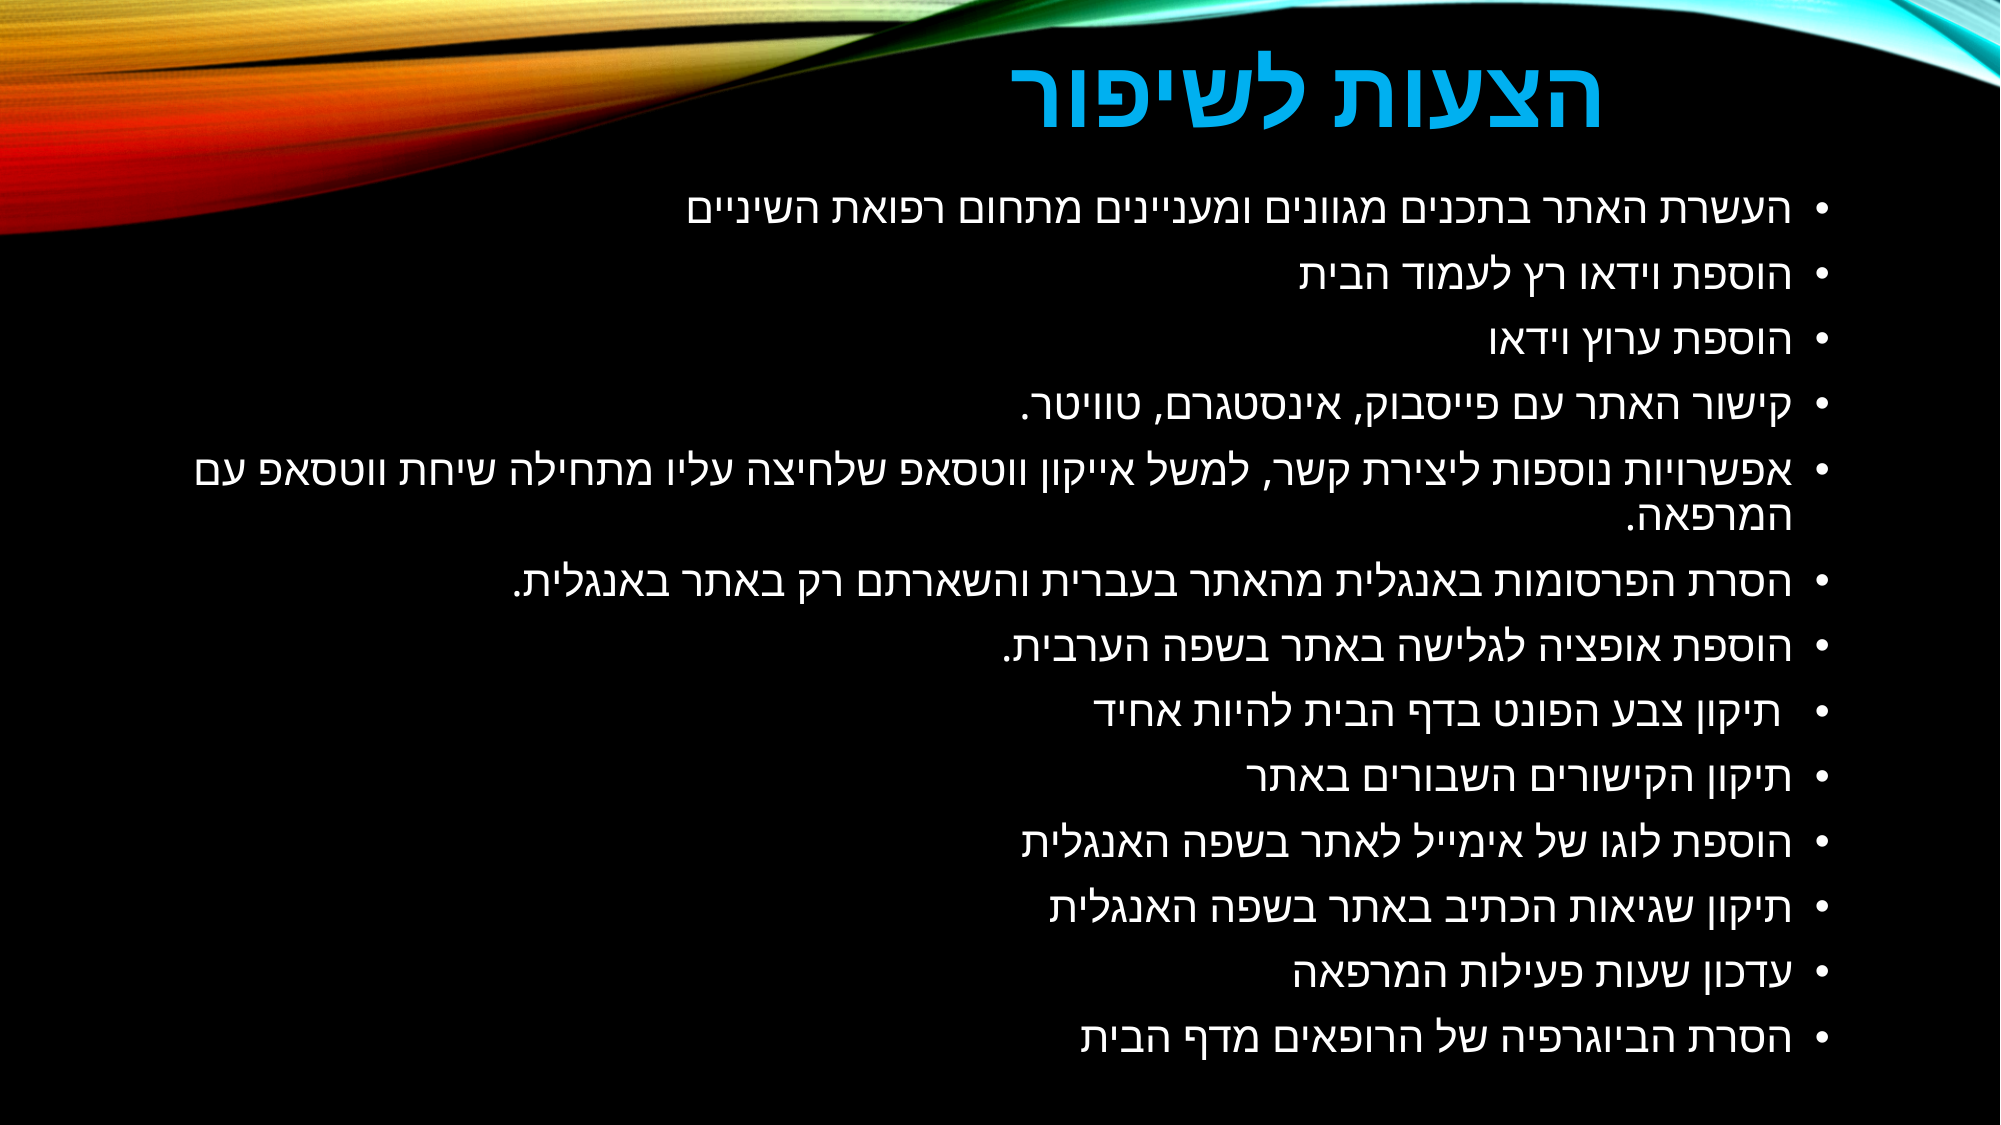

# הצעות לשיפור
העשרת האתר בתכנים מגוונים ומעניינים מתחום רפואת השיניים
הוספת וידאו רץ לעמוד הבית
הוספת ערוץ וידאו
קישור האתר עם פייסבוק, אינסטגרם, טוויטר.
אפשרויות נוספות ליצירת קשר, למשל אייקון ווטסאפ שלחיצה עליו מתחילה שיחת ווטסאפ עם המרפאה.
הסרת הפרסומות באנגלית מהאתר בעברית והשארתם רק באתר באנגלית.
הוספת אופציה לגלישה באתר בשפה הערבית.
 תיקון צבע הפונט בדף הבית להיות אחיד
תיקון הקישורים השבורים באתר
הוספת לוגו של אימייל לאתר בשפה האנגלית
תיקון שגיאות הכתיב באתר בשפה האנגלית
עדכון שעות פעילות המרפאה
הסרת הביוגרפיה של הרופאים מדף הבית